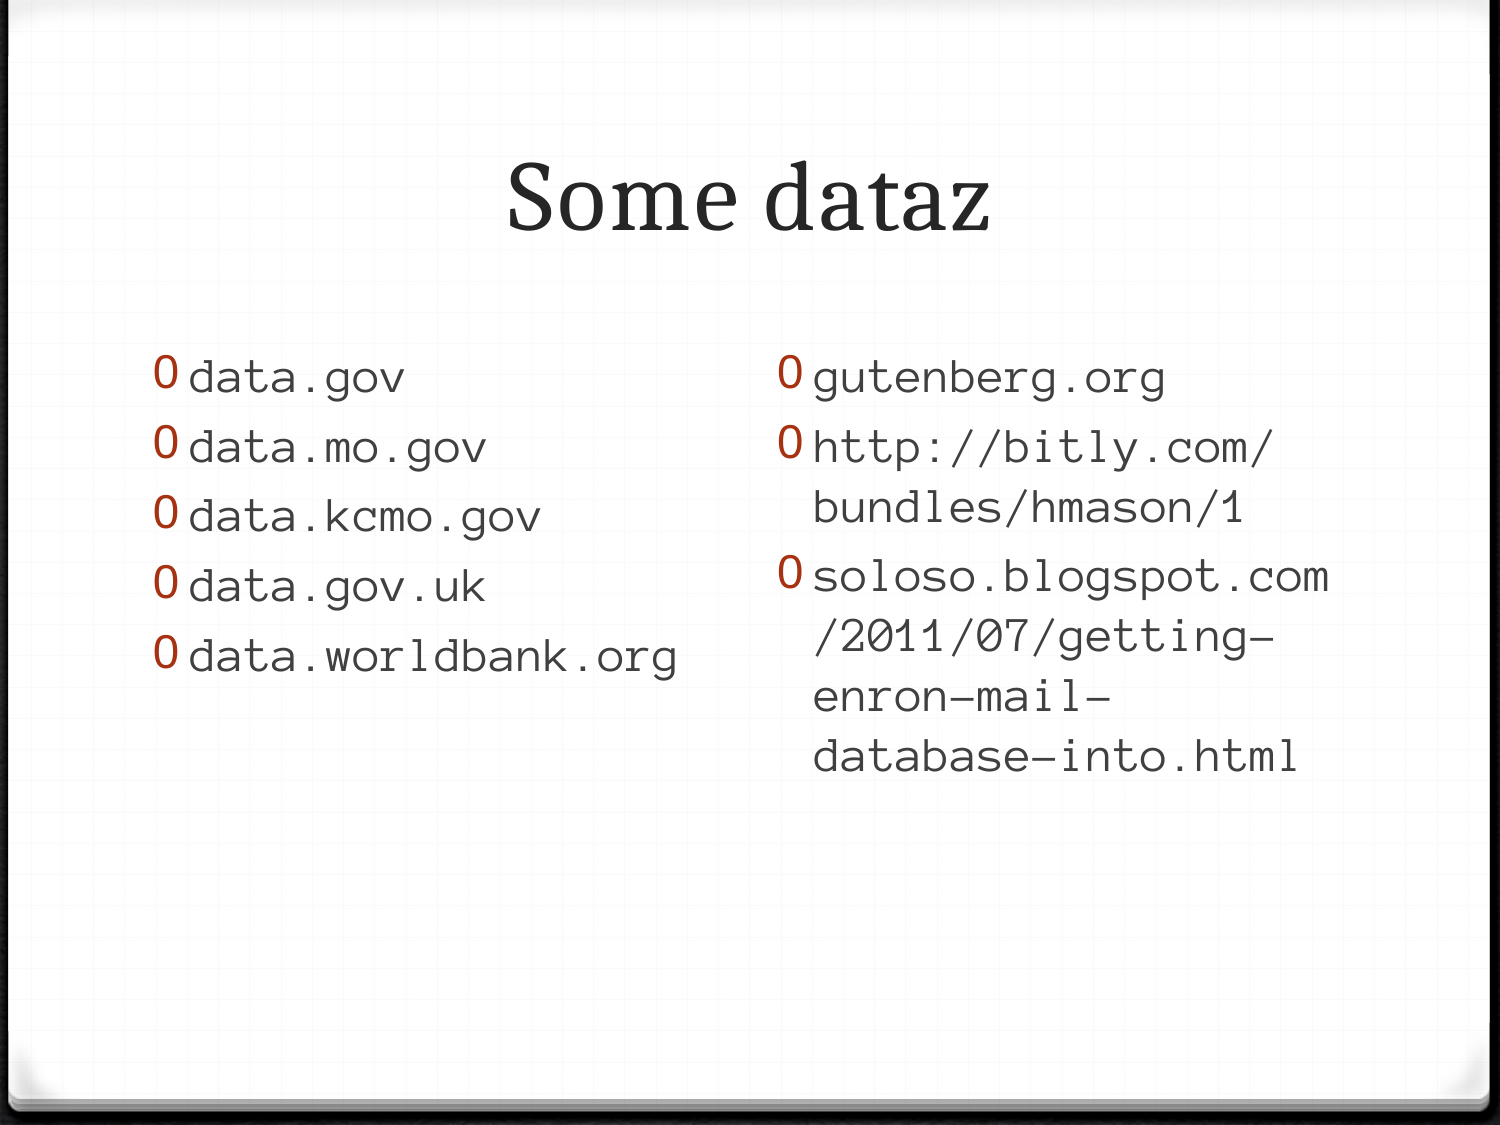

# Some dataz
data.gov
data.mo.gov
data.kcmo.gov
data.gov.uk
data.worldbank.org
gutenberg.org
http://bitly.com/bundles/hmason/1
soloso.blogspot.com/2011/07/getting-enron-mail-database-into.html